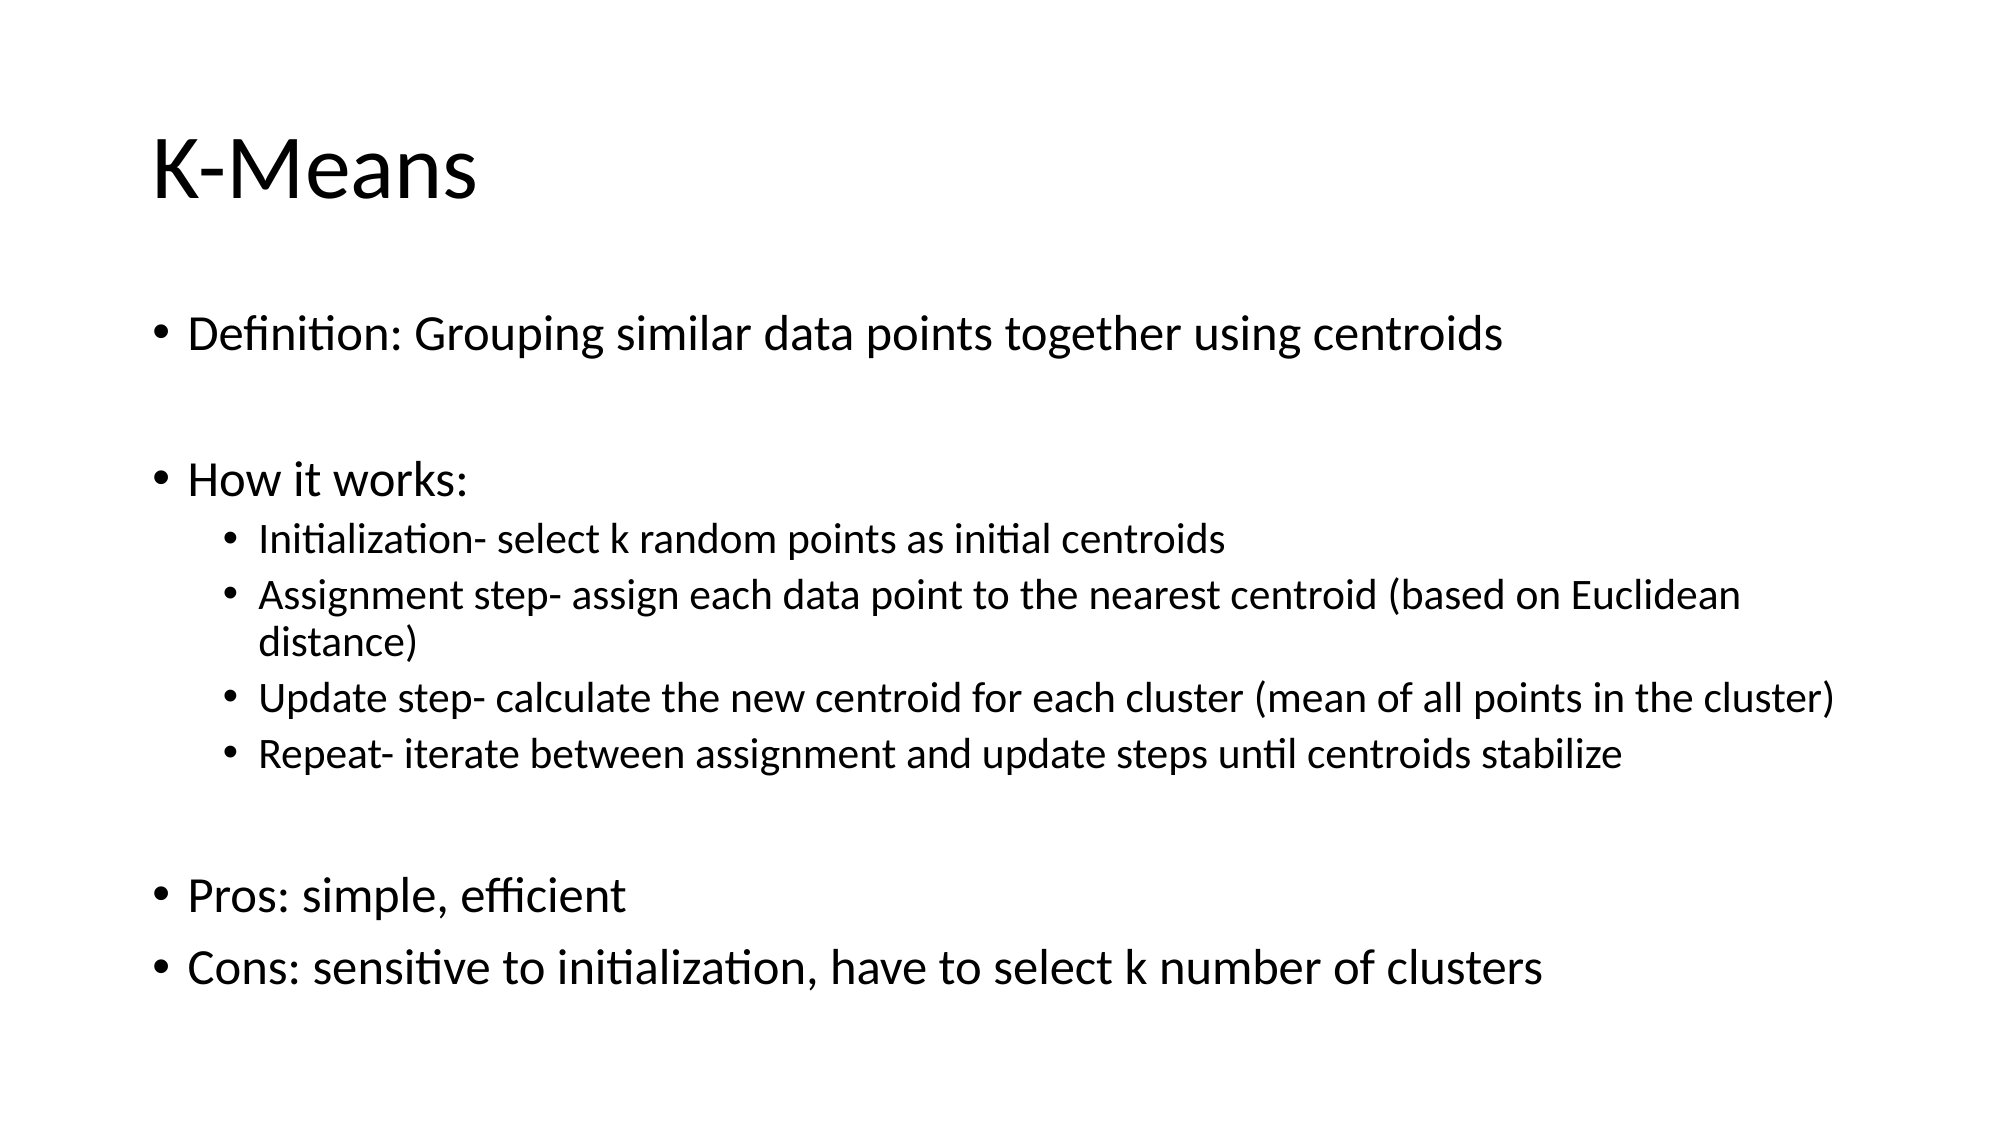

# K-Means
Definition: Grouping similar data points together using centroids

How it works:
Initialization- select k random points as initial centroids
Assignment step- assign each data point to the nearest centroid (based on Euclidean distance)
Update step- calculate the new centroid for each cluster (mean of all points in the cluster)
Repeat- iterate between assignment and update steps until centroids stabilize

Pros: simple, efficient
Cons: sensitive to initialization, have to select k number of clusters